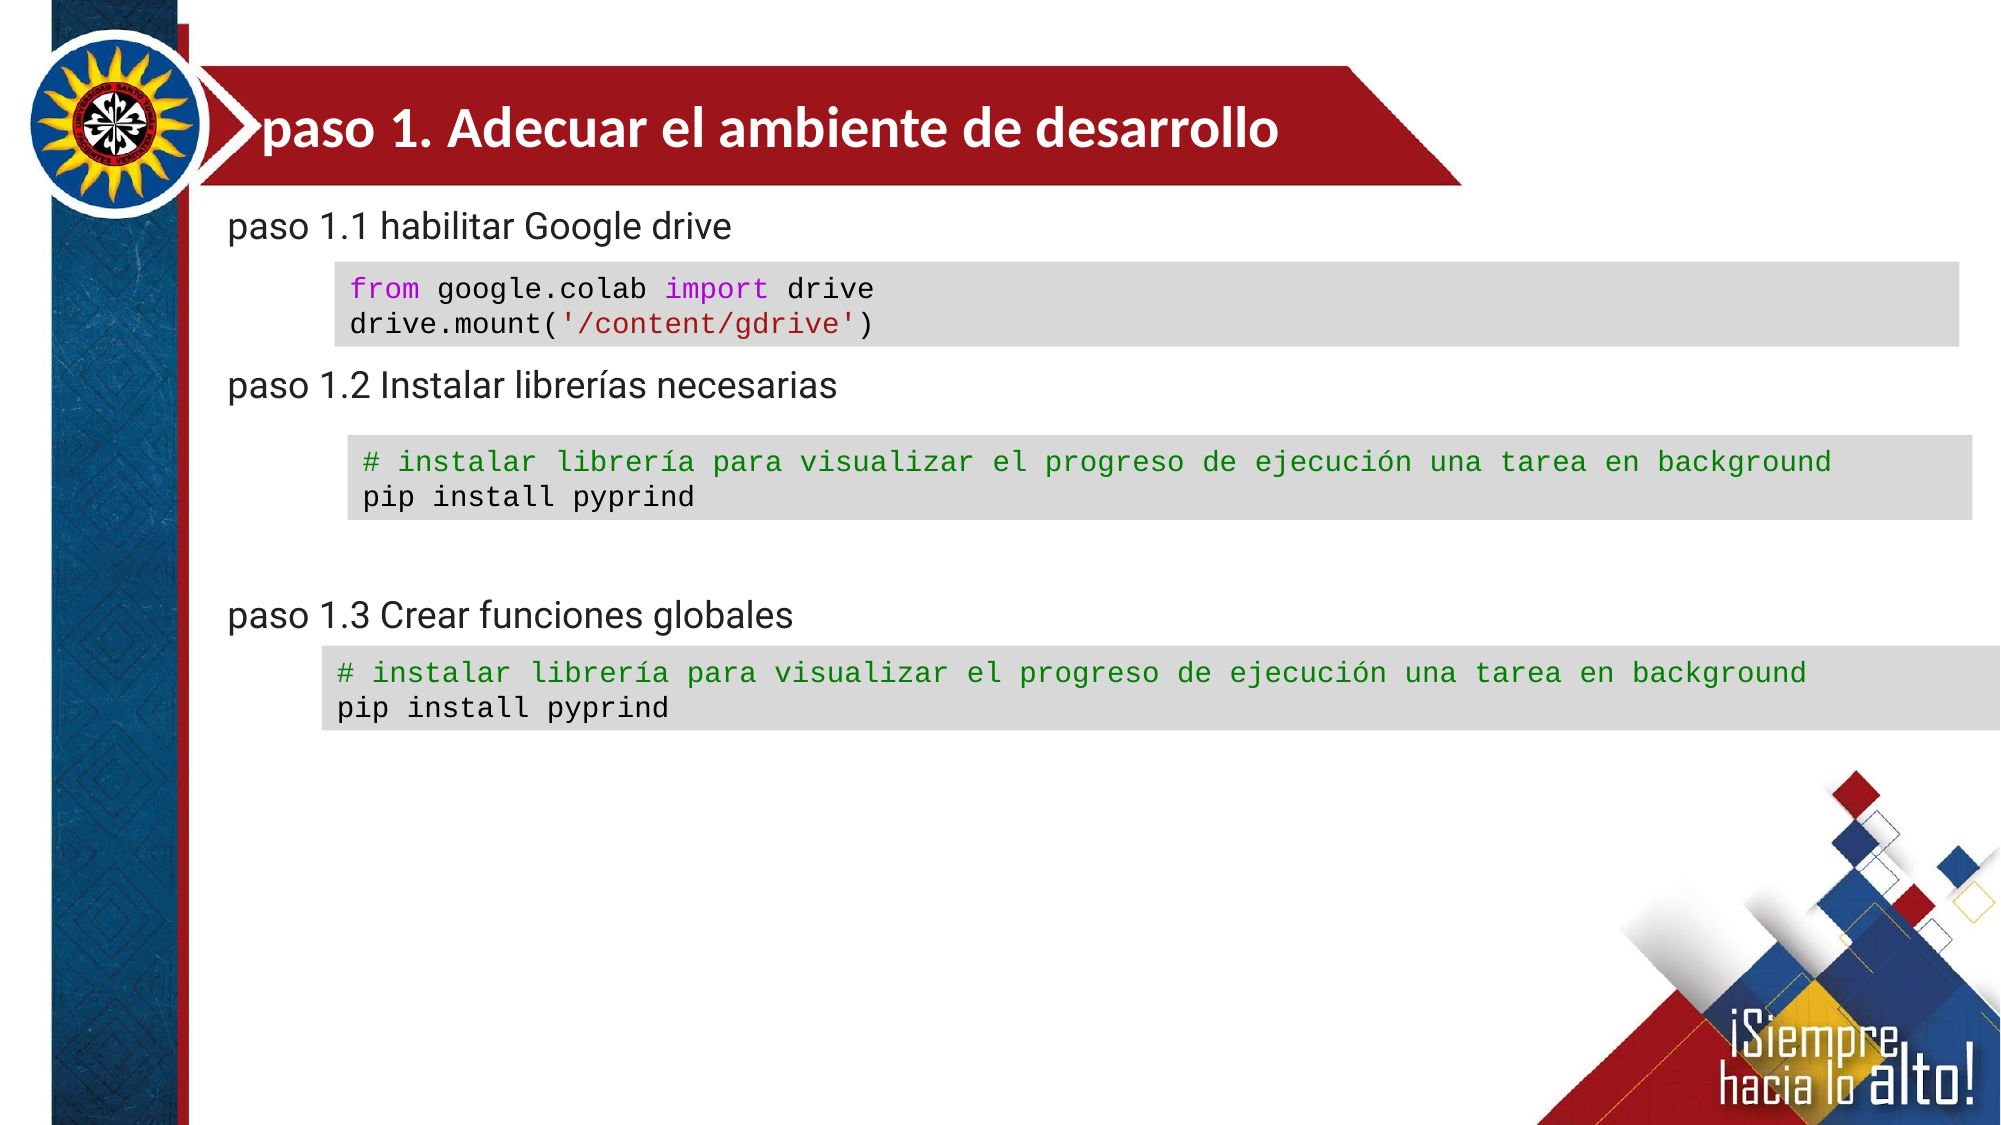

paso 1. Adecuar el ambiente de desarrollo
paso 1.1 habilitar Google drive
from google.colab import drive
drive.mount('/content/gdrive')
paso 1.2 Instalar librerías necesarias
# instalar librería para visualizar el progreso de ejecución una tarea en background
pip install pyprind
paso 1.3 Crear funciones globales
# instalar librería para visualizar el progreso de ejecución una tarea en background
pip install pyprind